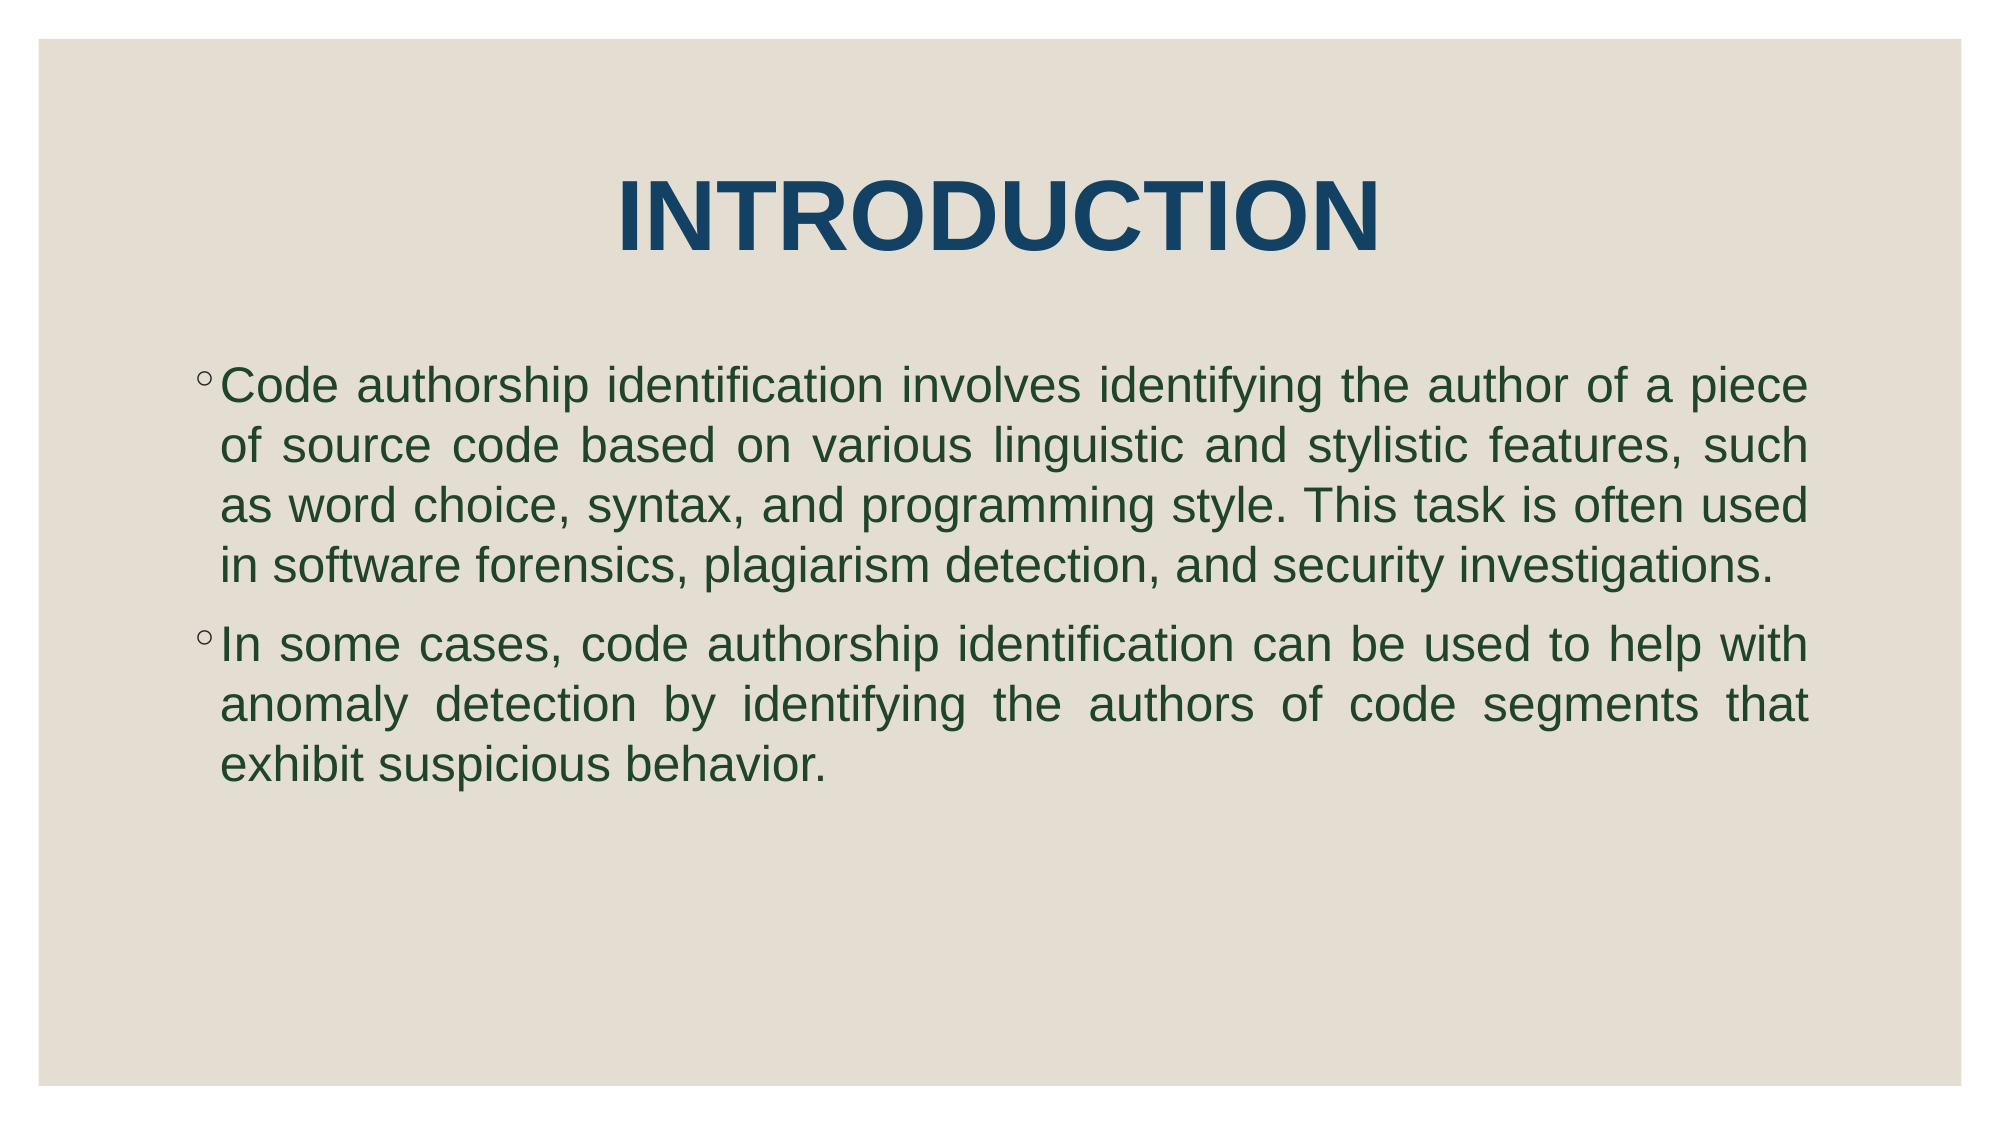

# INTRODUCTION
Code authorship identification involves identifying the author of a piece of source code based on various linguistic and stylistic features, such as word choice, syntax, and programming style. This task is often used in software forensics, plagiarism detection, and security investigations.
In some cases, code authorship identification can be used to help with anomaly detection by identifying the authors of code segments that exhibit suspicious behavior.